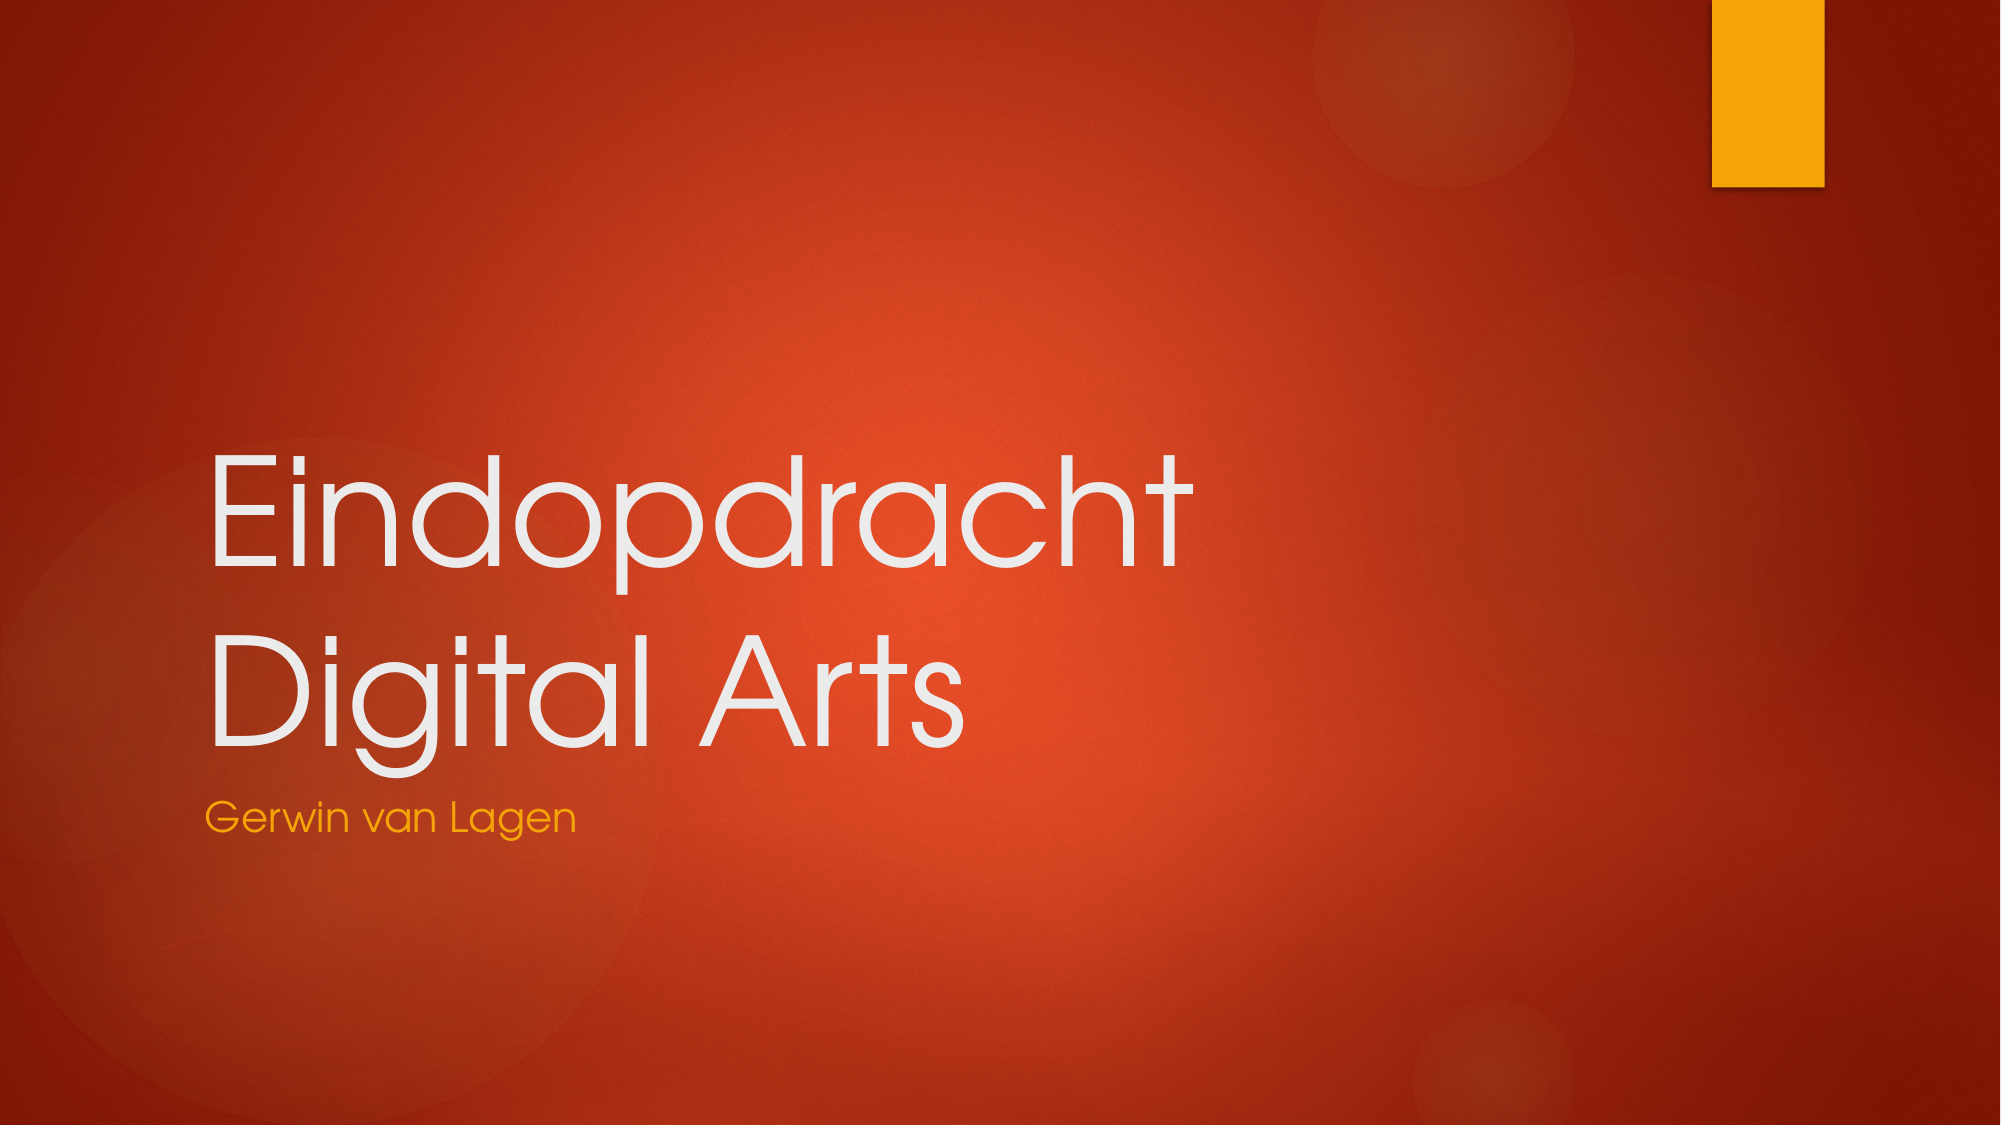

# Eindopdracht Digital Arts
Gerwin van Lagen